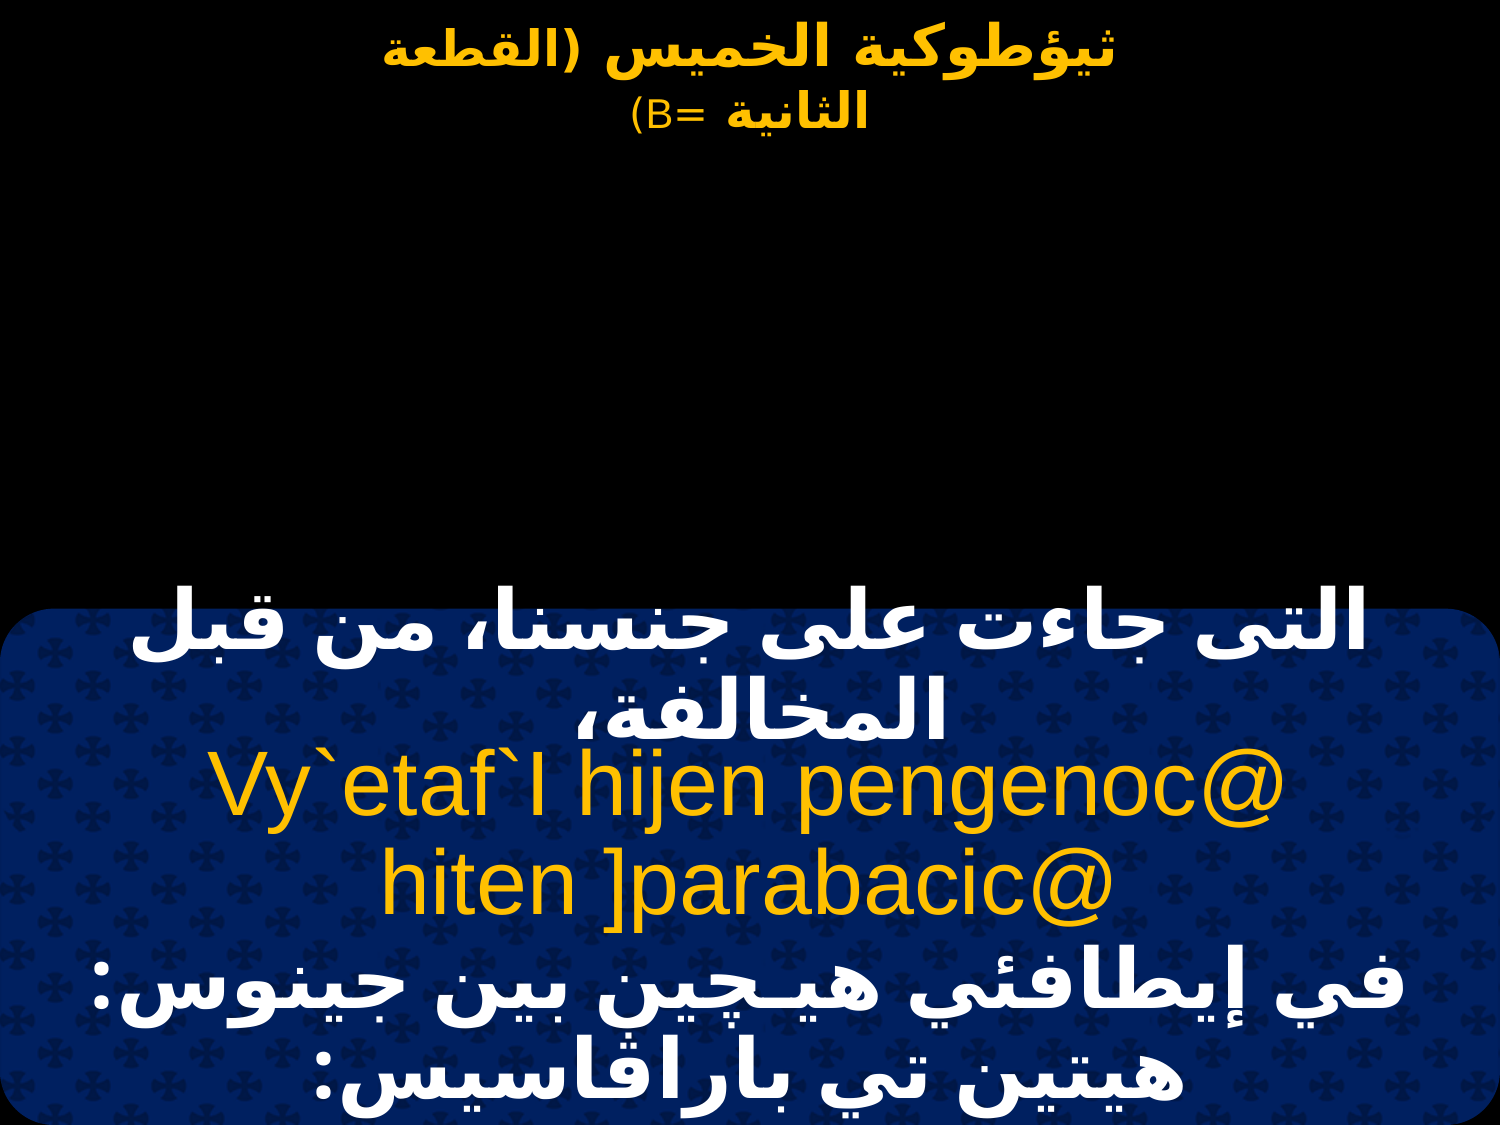

التى جاءت على جنسنا، من قبل المخالفة،
Vy`etaf`I hijen pengenoc@ hiten ]parabacic@
في إيطافئي هيـچين بين جينوس: هيتين تي باراڤاسيس: